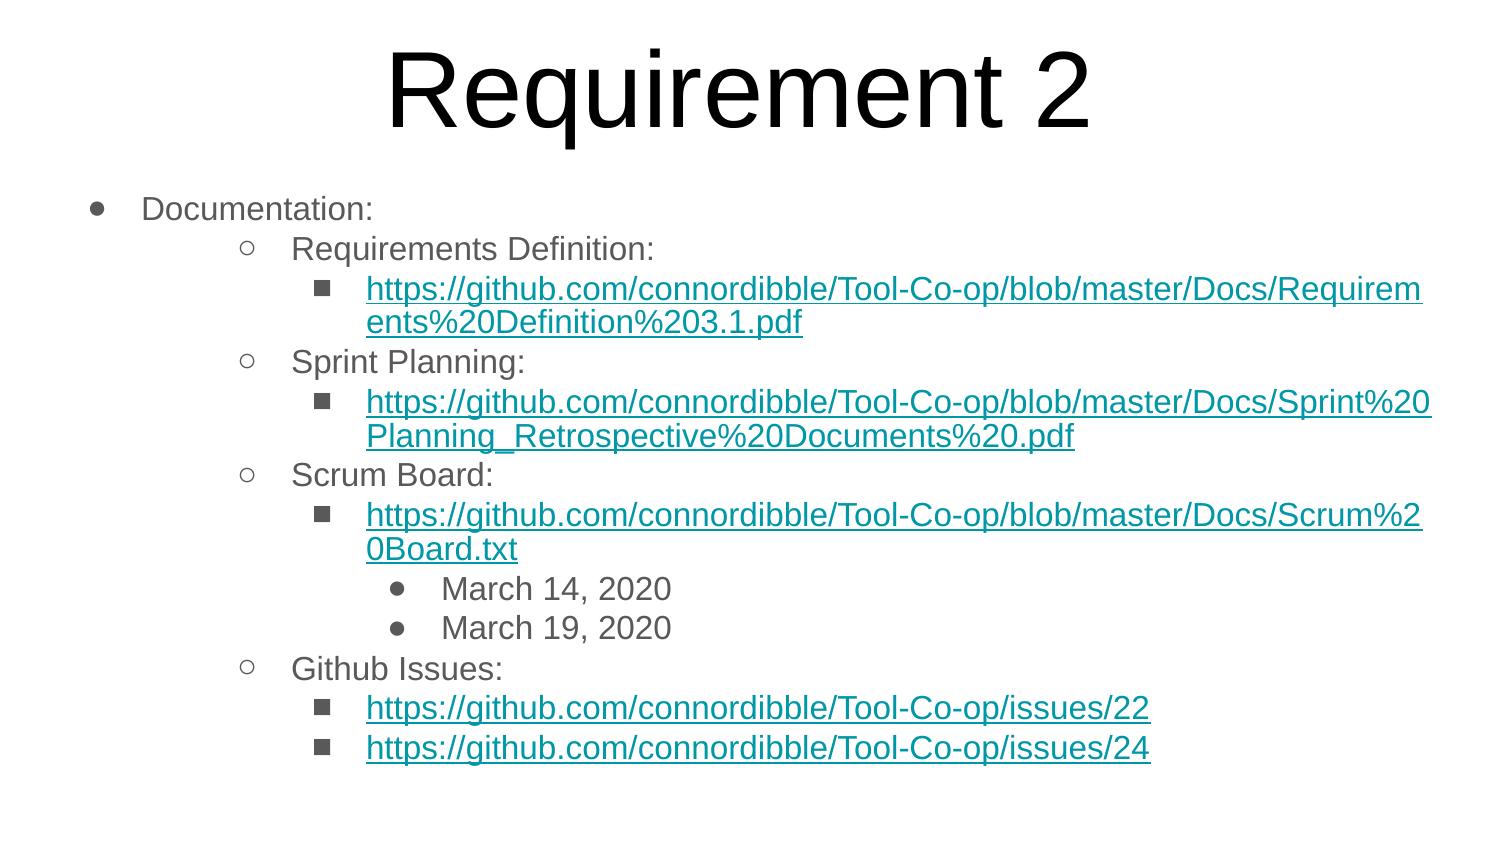

# Requirement 2
Documentation:
Requirements Definition:
https://github.com/connordibble/Tool-Co-op/blob/master/Docs/Requirements%20Definition%203.1.pdf
Sprint Planning:
https://github.com/connordibble/Tool-Co-op/blob/master/Docs/Sprint%20Planning_Retrospective%20Documents%20.pdf
Scrum Board:
https://github.com/connordibble/Tool-Co-op/blob/master/Docs/Scrum%20Board.txt
March 14, 2020
March 19, 2020
Github Issues:
https://github.com/connordibble/Tool-Co-op/issues/22
https://github.com/connordibble/Tool-Co-op/issues/24